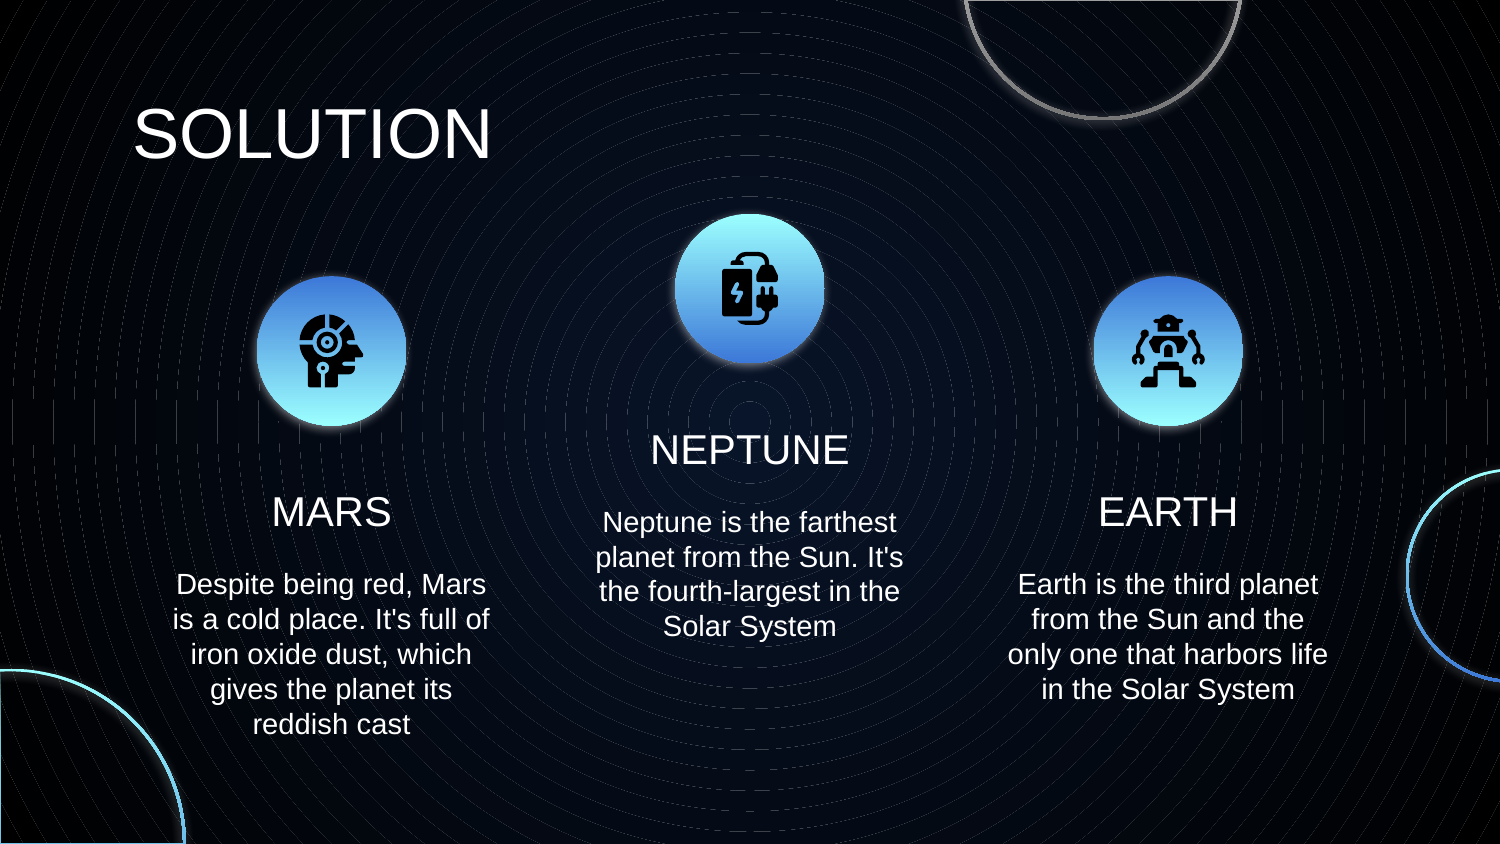

# SOLUTION

NEPTUNE
MARS
EARTH
Neptune is the farthest planet from the Sun. It's the fourth-largest in the Solar System
Despite being red, Mars is a cold place. It's full of iron oxide dust, which gives the planet its reddish cast
Earth is the third planet from the Sun and the only one that harbors life in the Solar System